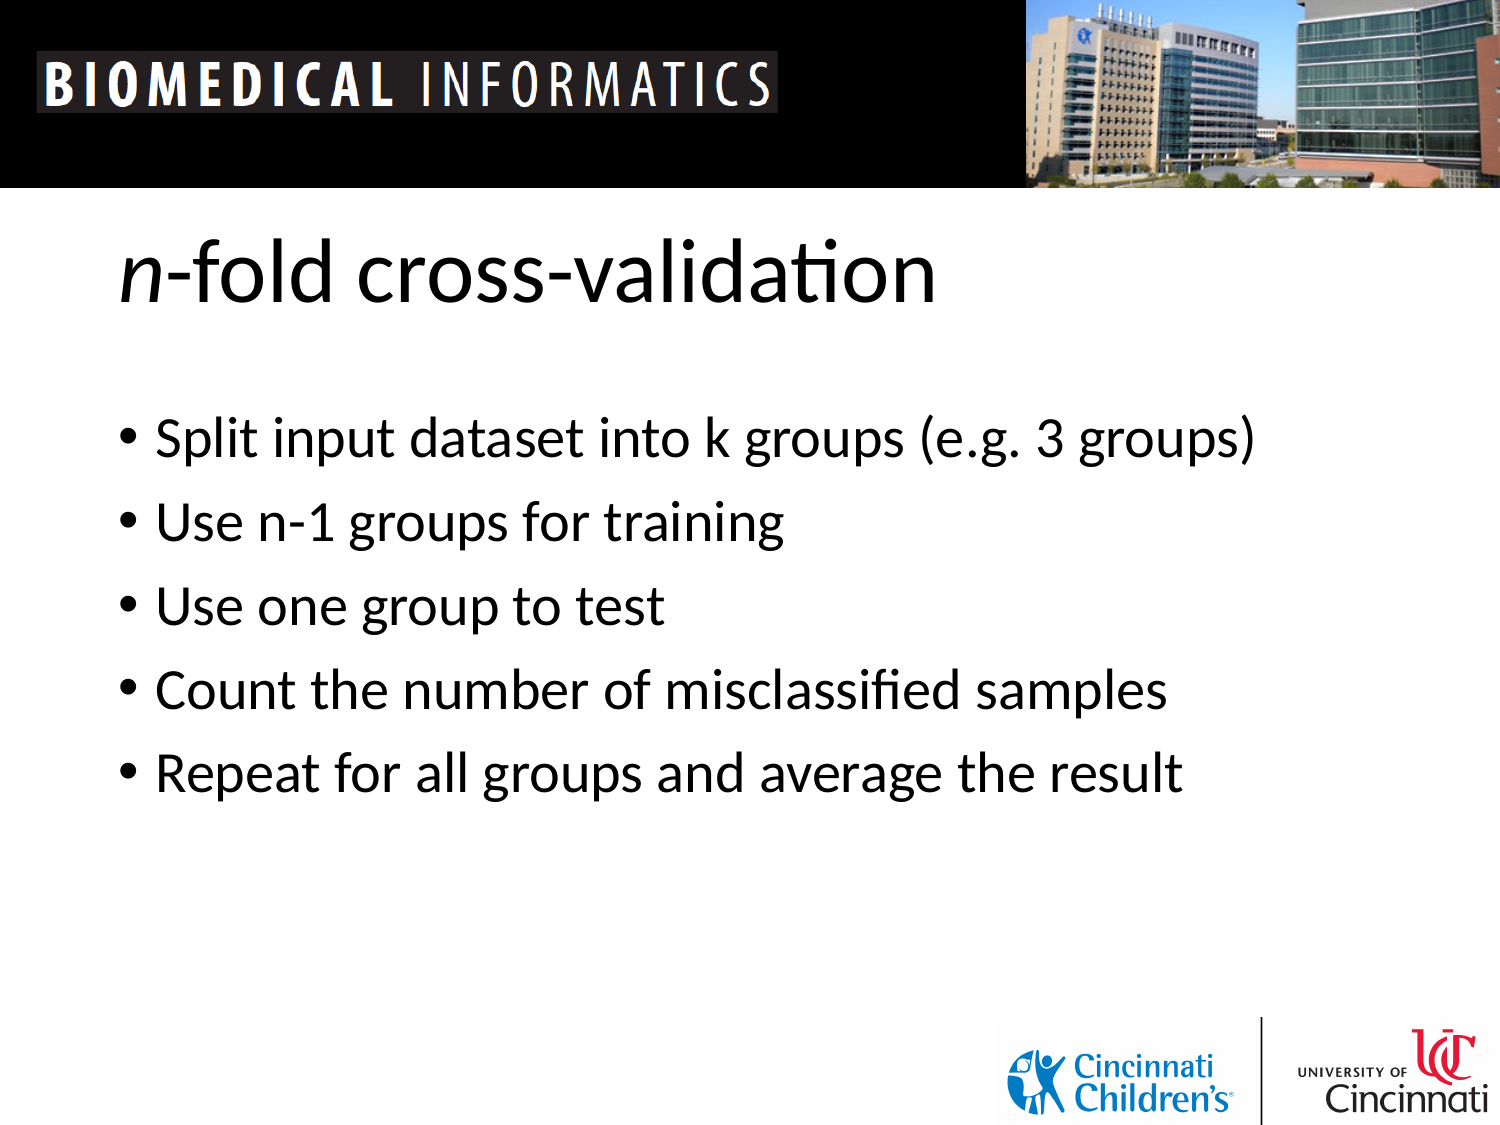

# n-fold cross-validation
Split input dataset into k groups (e.g. 3 groups)
Use n-1 groups for training
Use one group to test
Count the number of misclassified samples
Repeat for all groups and average the result